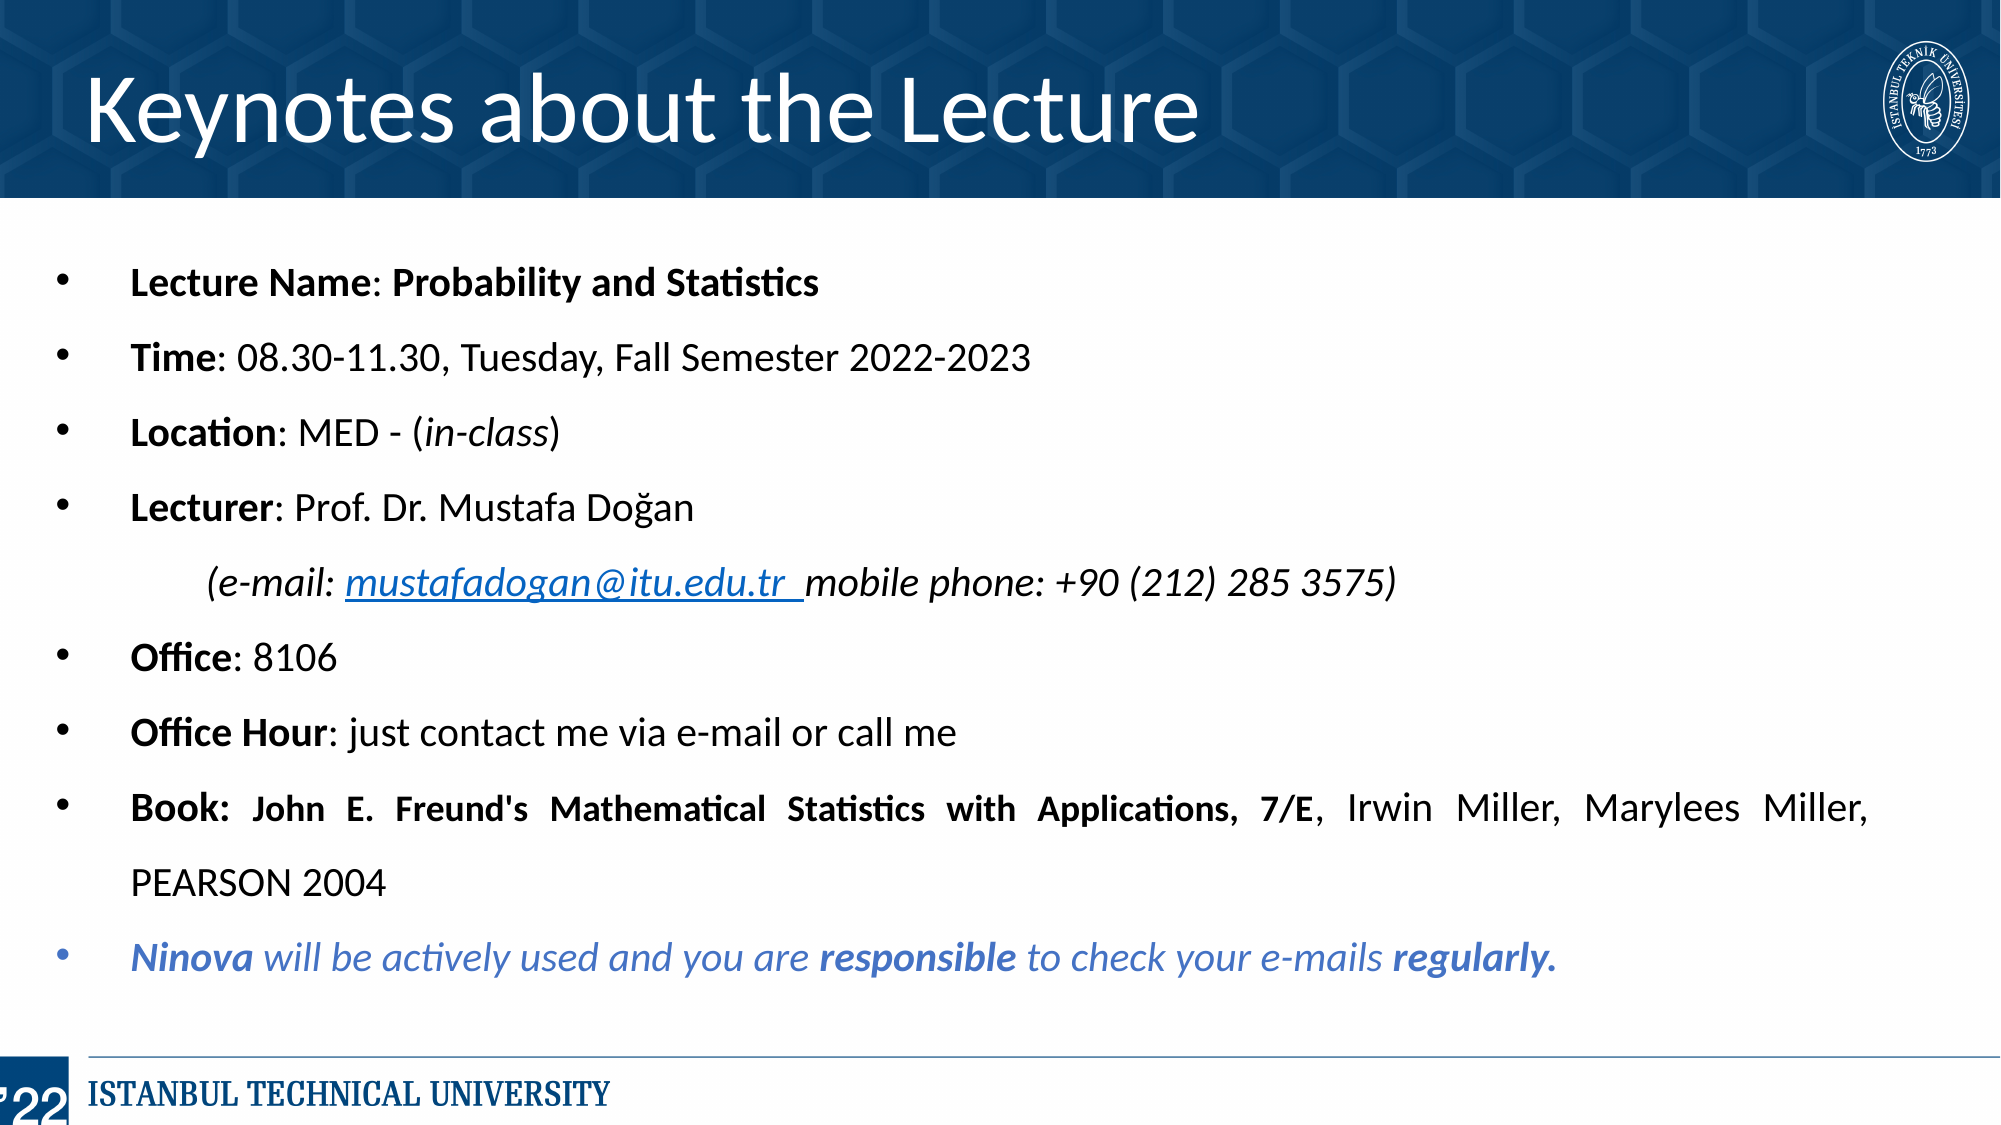

Keynotes about the Lecture
Lecture Name: Probability and Statistics
Time: 08.30-11.30, Tuesday, Fall Semester 2022-2023
Location: MED - (in-class)
Lecturer: Prof. Dr. Mustafa Doğan
	(e-mail: mustafadogan@itu.edu.tr  mobile phone: +90 (212) 285 3575)
Office: 8106
Office Hour: just contact me via e-mail or call me
Book: John E. Freund's Mathematical Statistics with Applications, 7/E, Irwin Miller, Marylees Miller, PEARSON 2004
Ninova will be actively used and you are responsible to check your e-mails regularly.